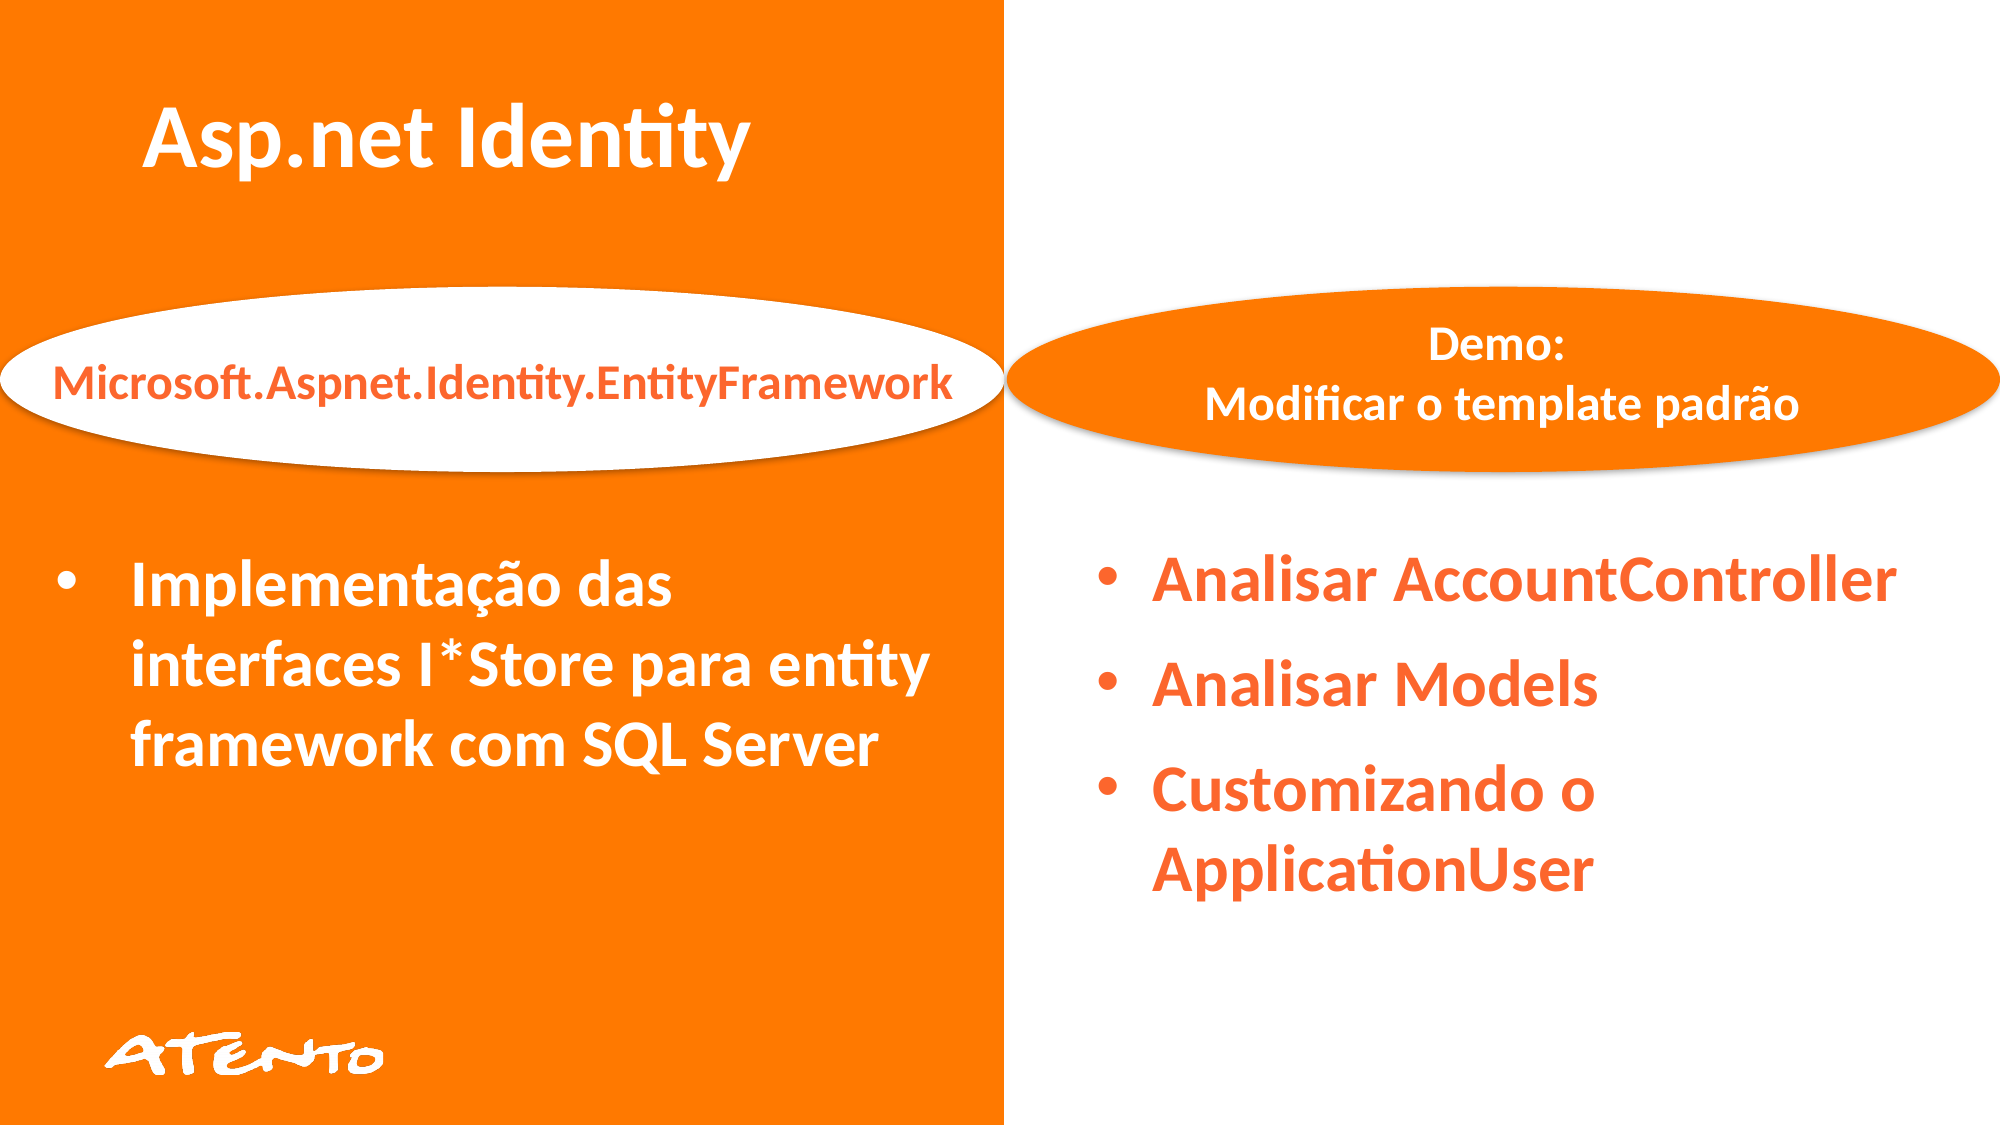

Asp.net Identity

Demo:
Modificar o template padrão

Microsoft.Aspnet.Identity.EntityFramework
Analisar AccountController
Analisar Models
Customizando o ApplicationUser
Implementação das interfaces I*Store para entity framework com SQL Server